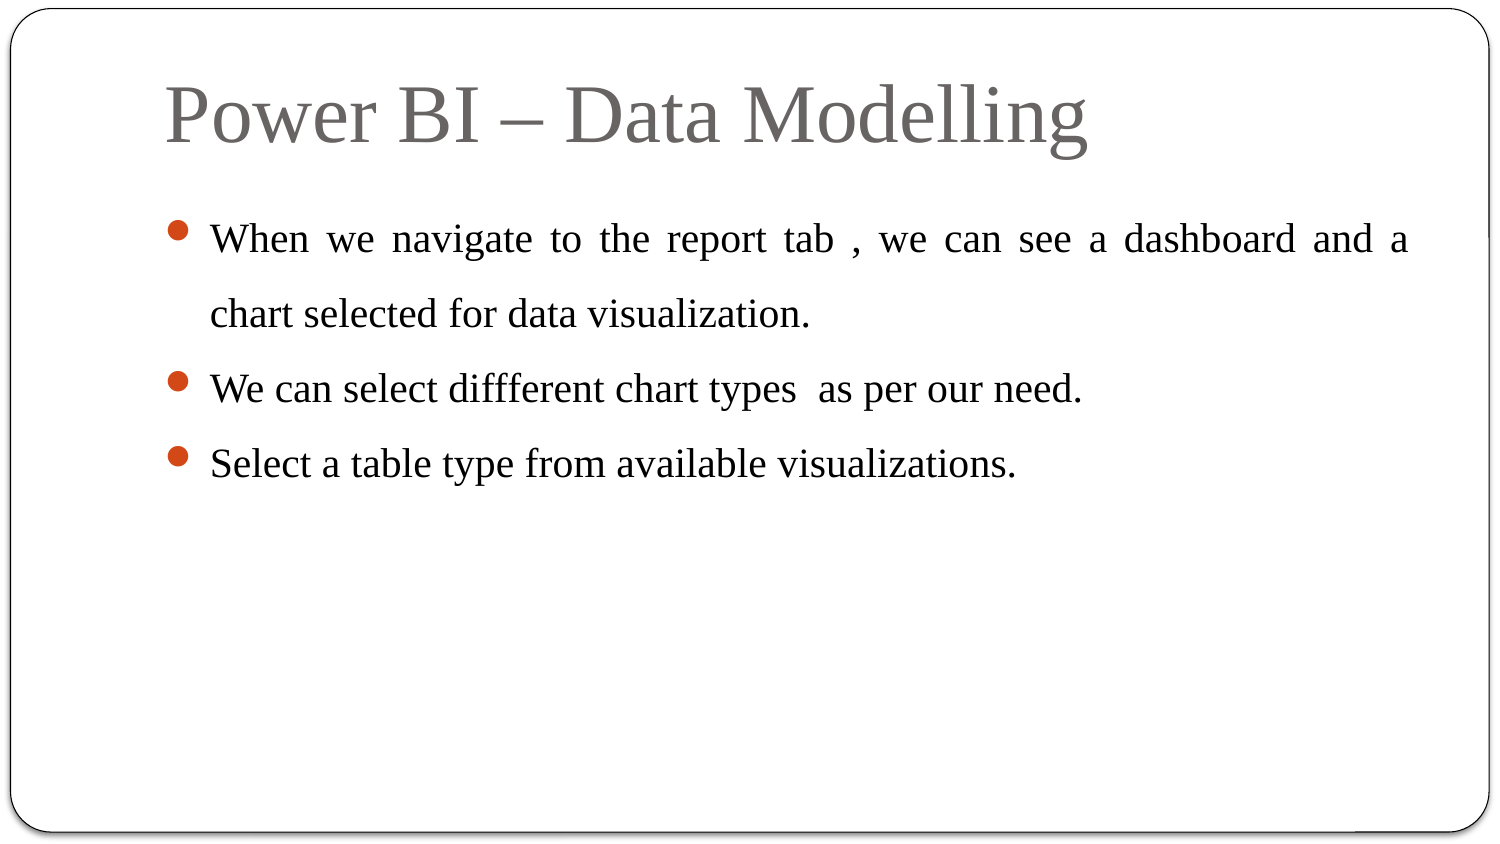

# Power BI – Data Modelling
When we navigate to the report tab , we can see a dashboard and a chart selected for data visualization.
We can select diffferent chart types  as per our need.
Select a table type from available visualizations.